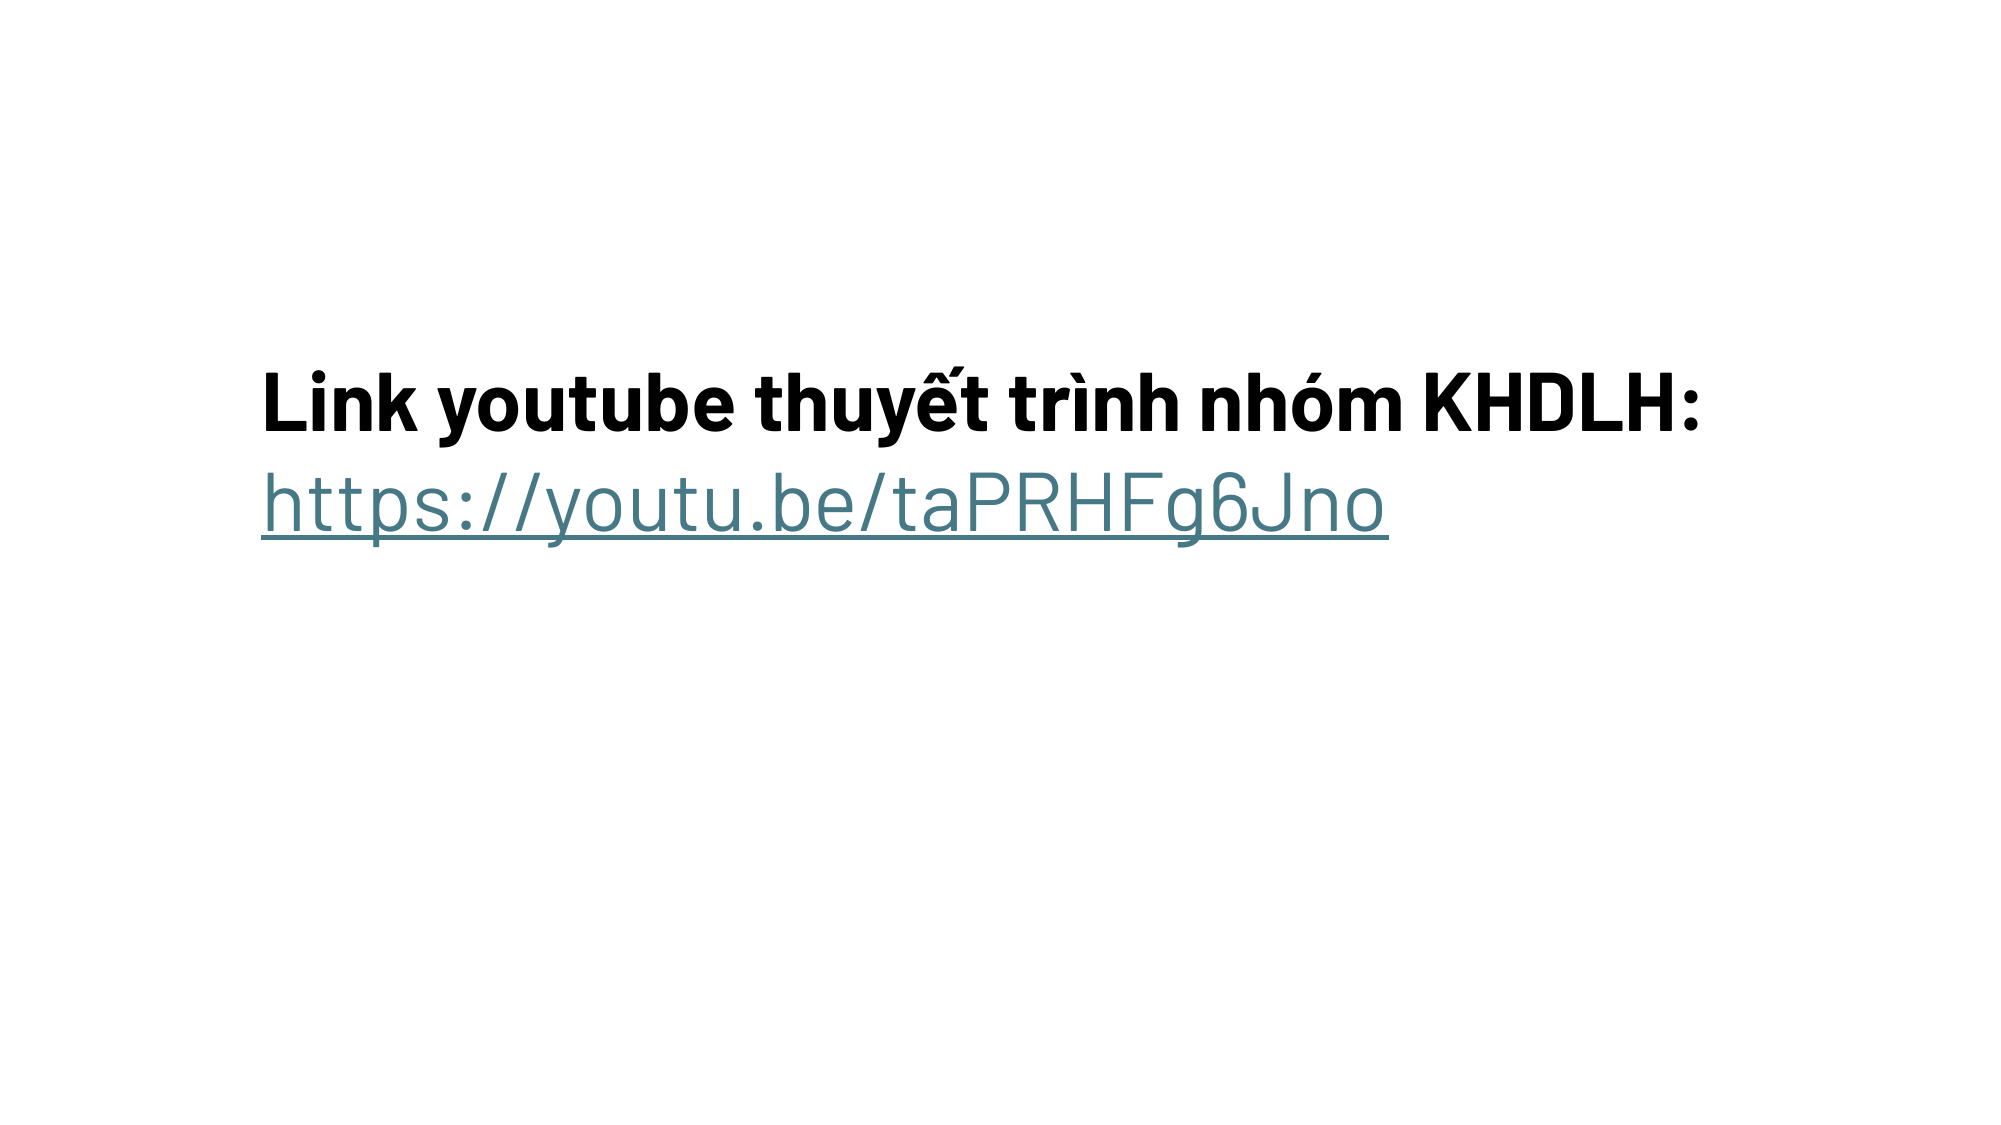

Link youtube thuyết trình nhóm KHDLH: https://youtu.be/taPRHFg6Jno